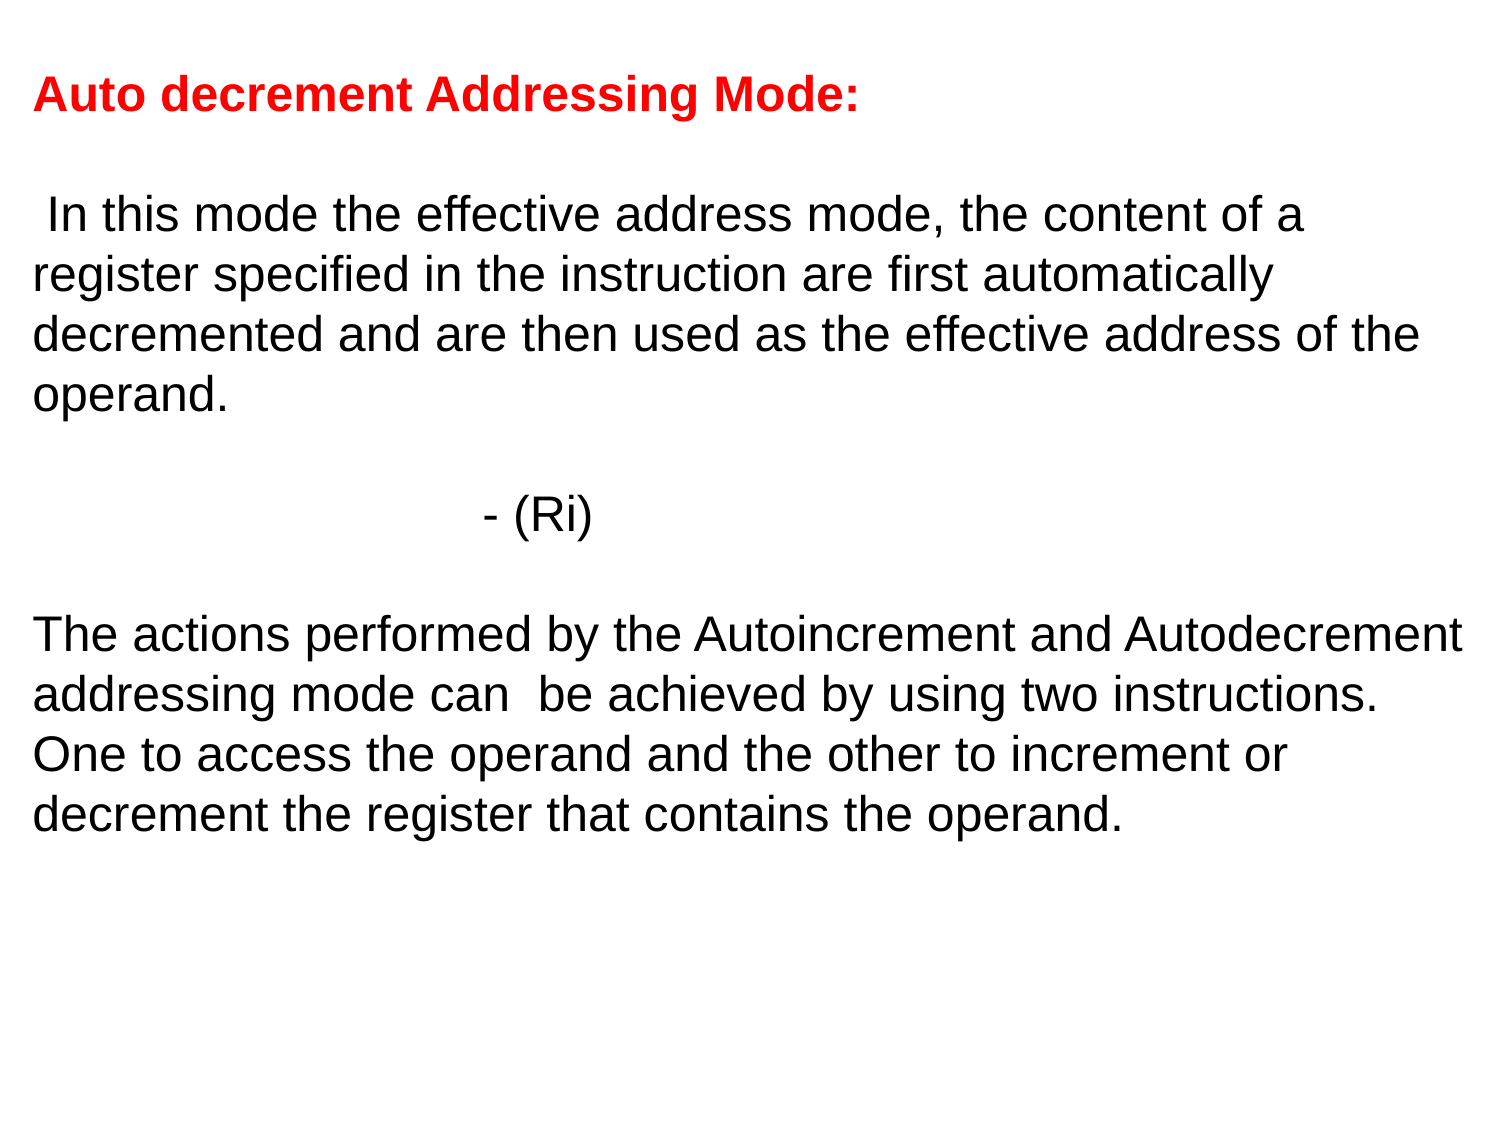

Auto decrement Addressing Mode:

 In this mode the effective address mode, the content of a register specified in the instruction are first automatically decremented and are then used as the effective address of the operand.

			- (Ri)

The actions performed by the Autoincrement and Autodecrement addressing mode can  be achieved by using two instructions. One to access the operand and the other to increment or decrement the register that contains the operand.